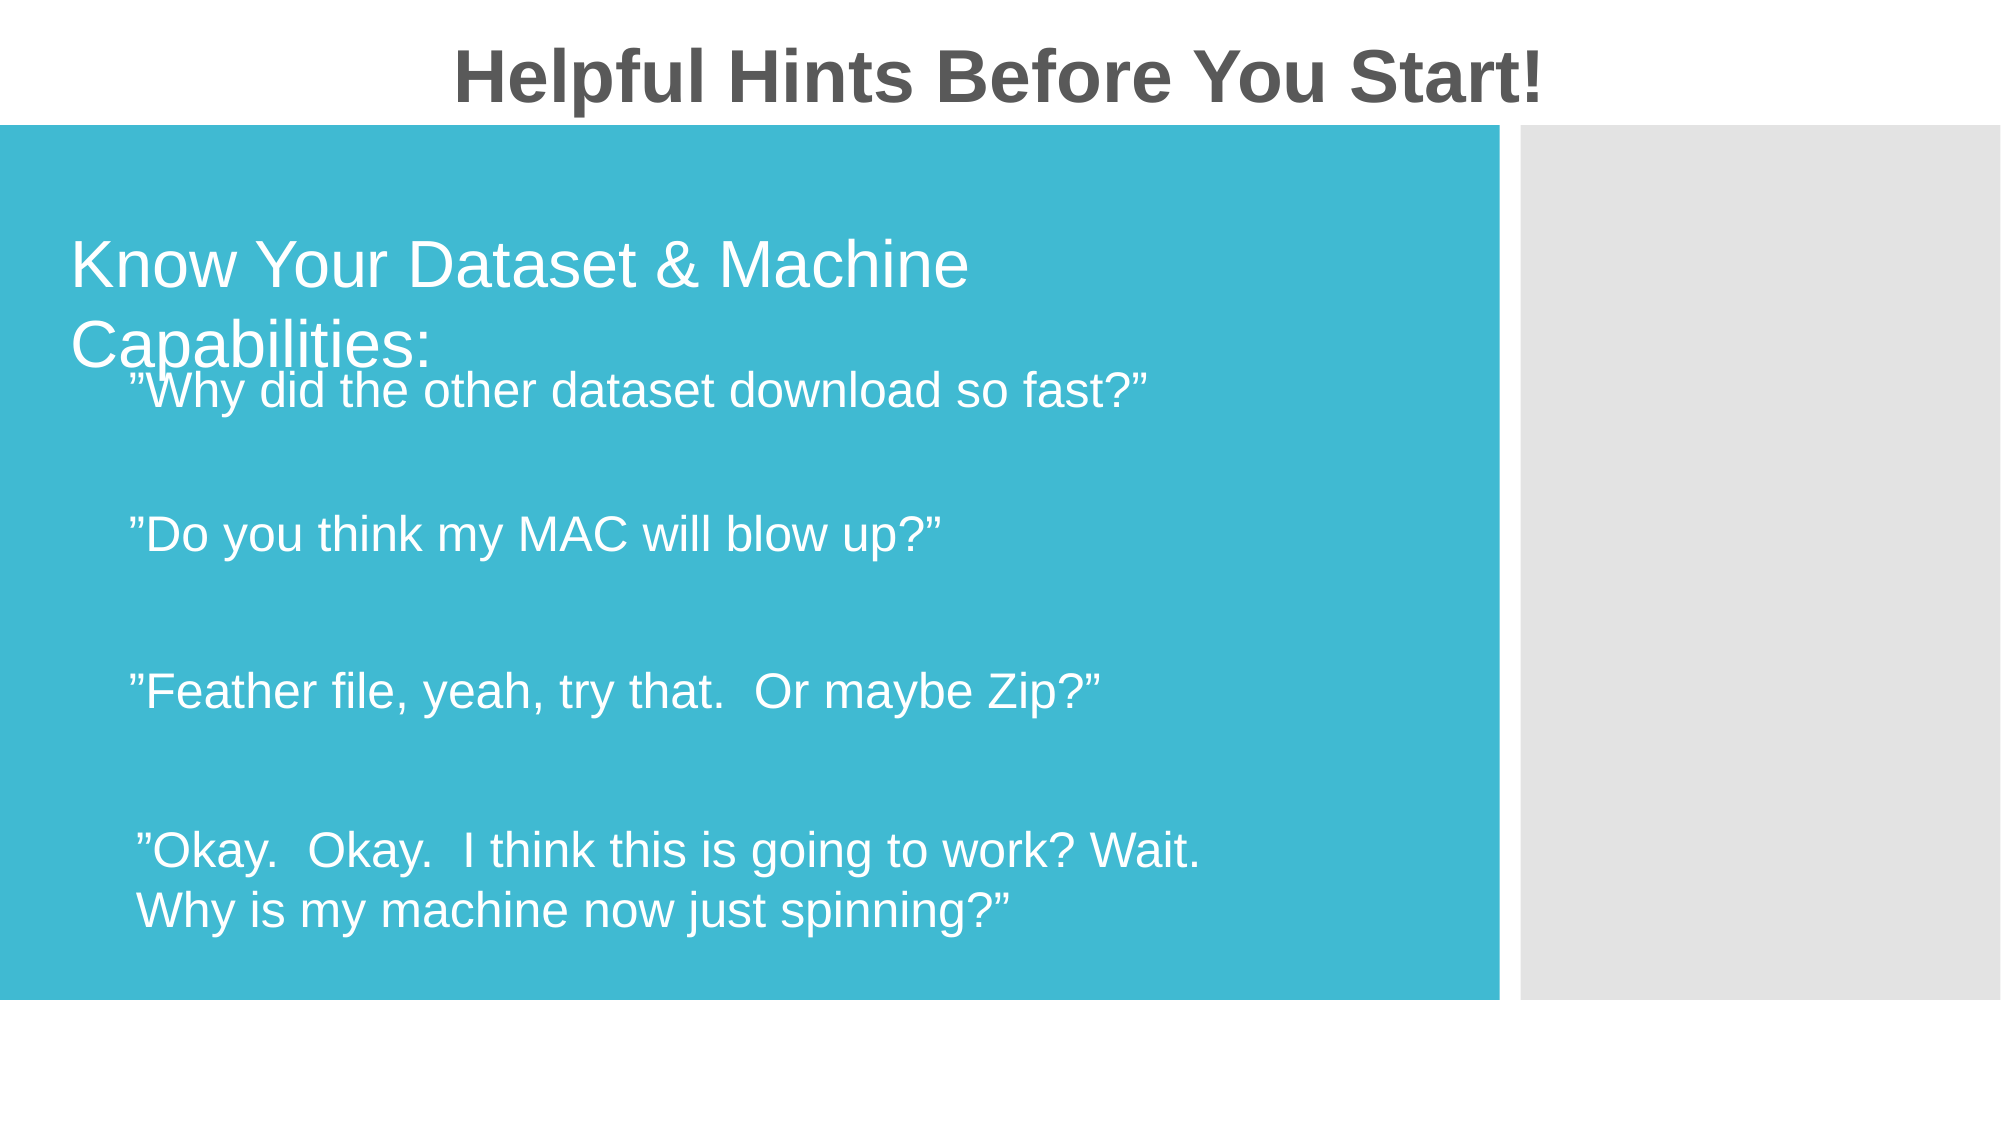

Helpful Hints Before You Start!
Know Your Dataset & Machine Capabilities:
”Why did the other dataset download so fast?”
”Do you think my MAC will blow up?”
”Feather file, yeah, try that.  Or maybe Zip?”
”Okay.  Okay.  I think this is going to work? Wait.  Why is my machine now just spinning?”